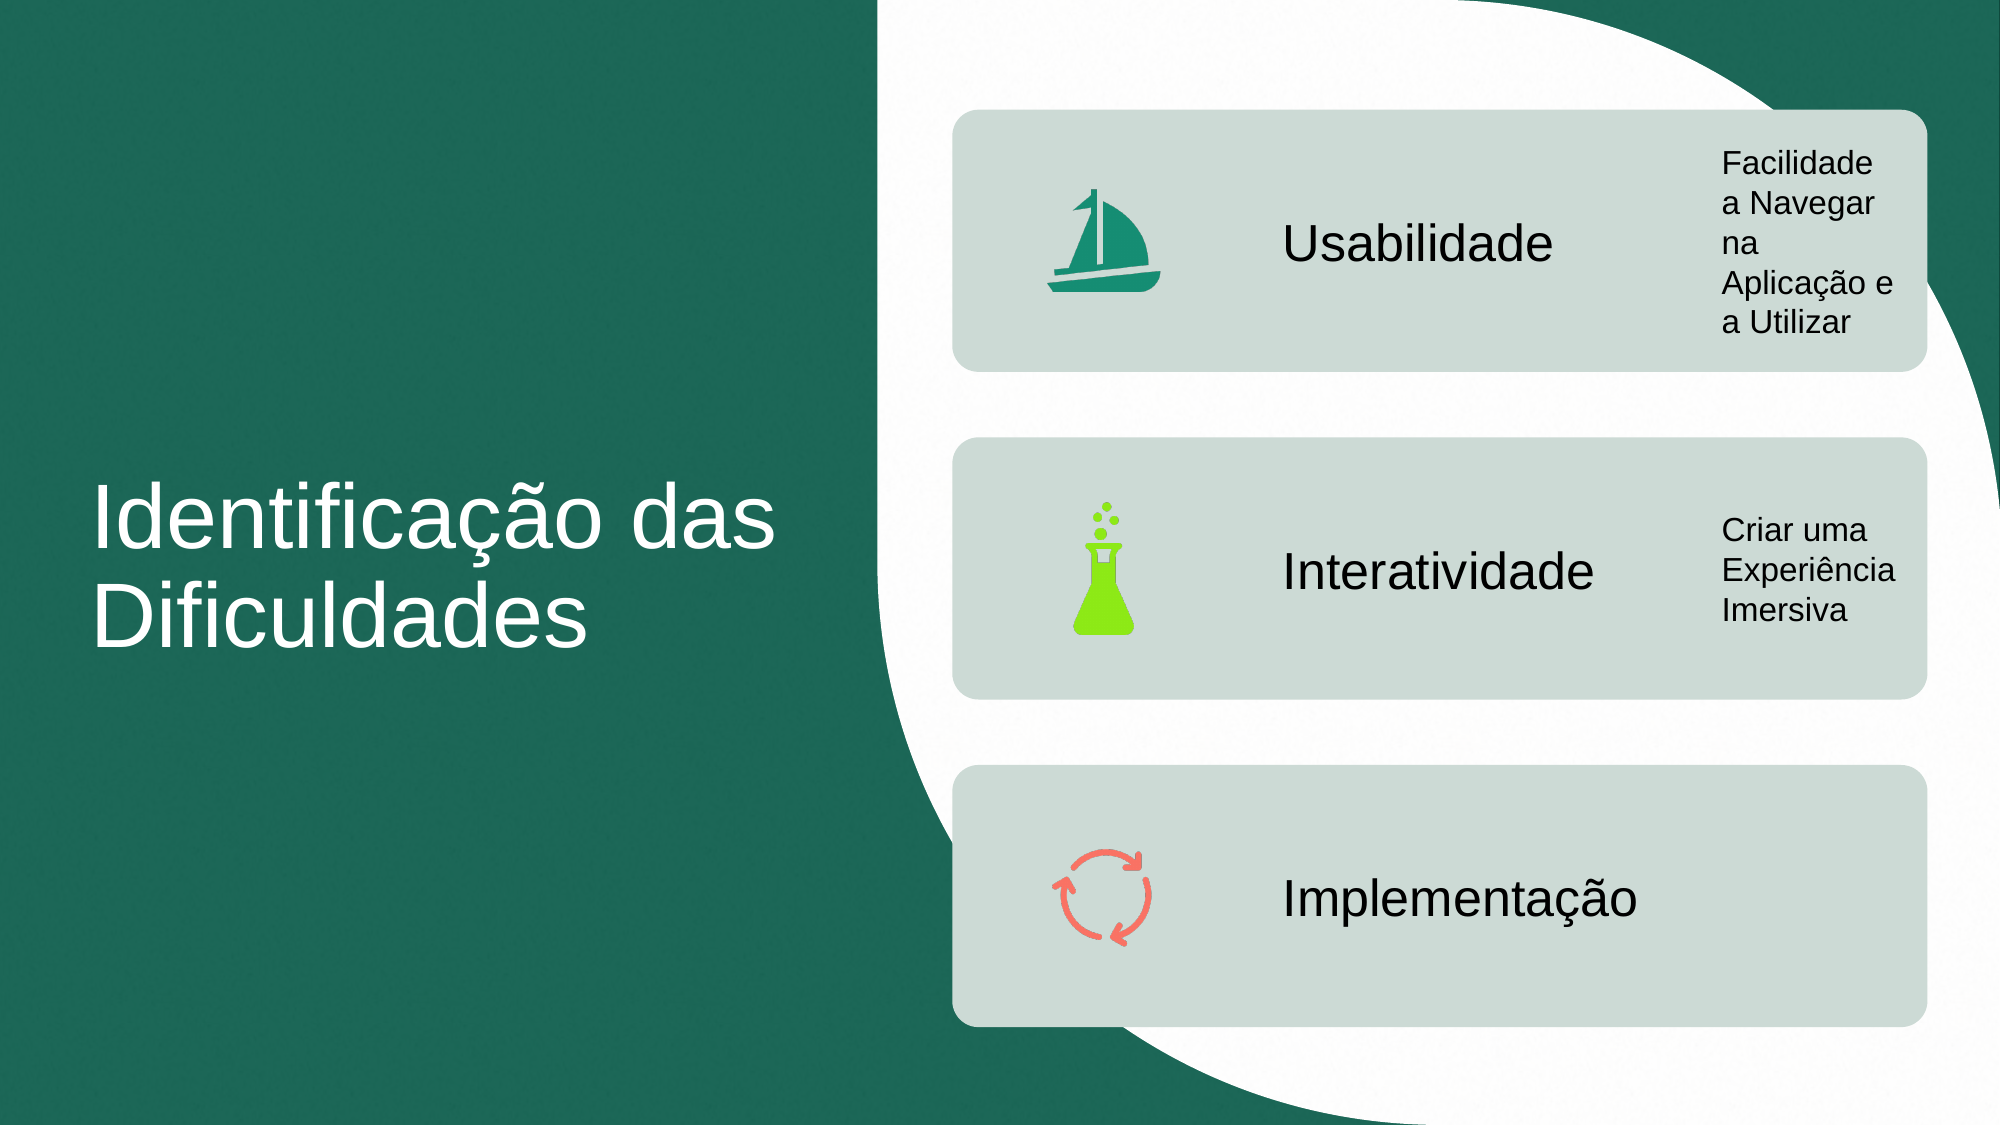

# Identificação das Dificuldades
Usabilidade
Facilidade a Navegar na Aplicação e a Utilizar
Interatividade
Criar uma Experiência Imersiva
Implementação